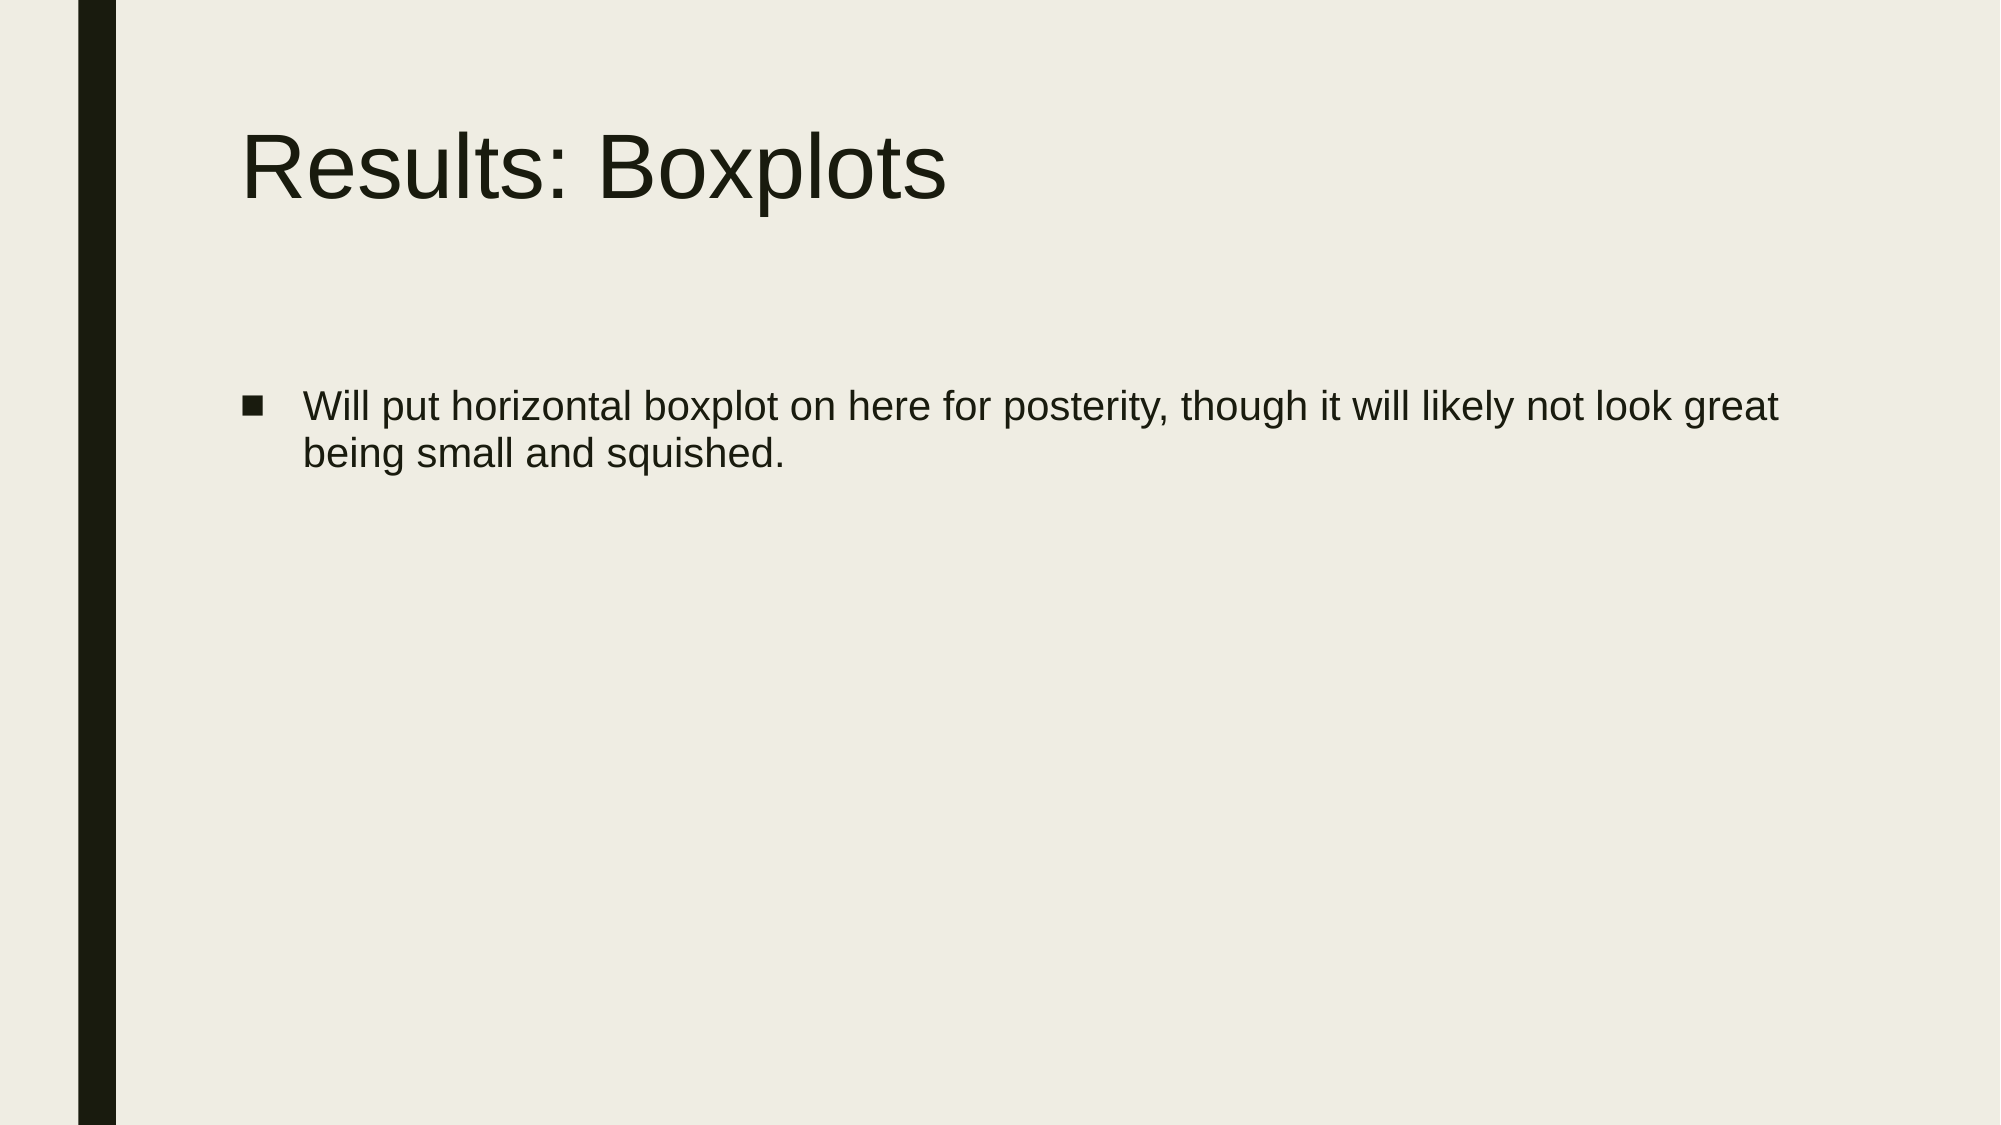

# Results: Boxplots
Will put horizontal boxplot on here for posterity, though it will likely not look great being small and squished.